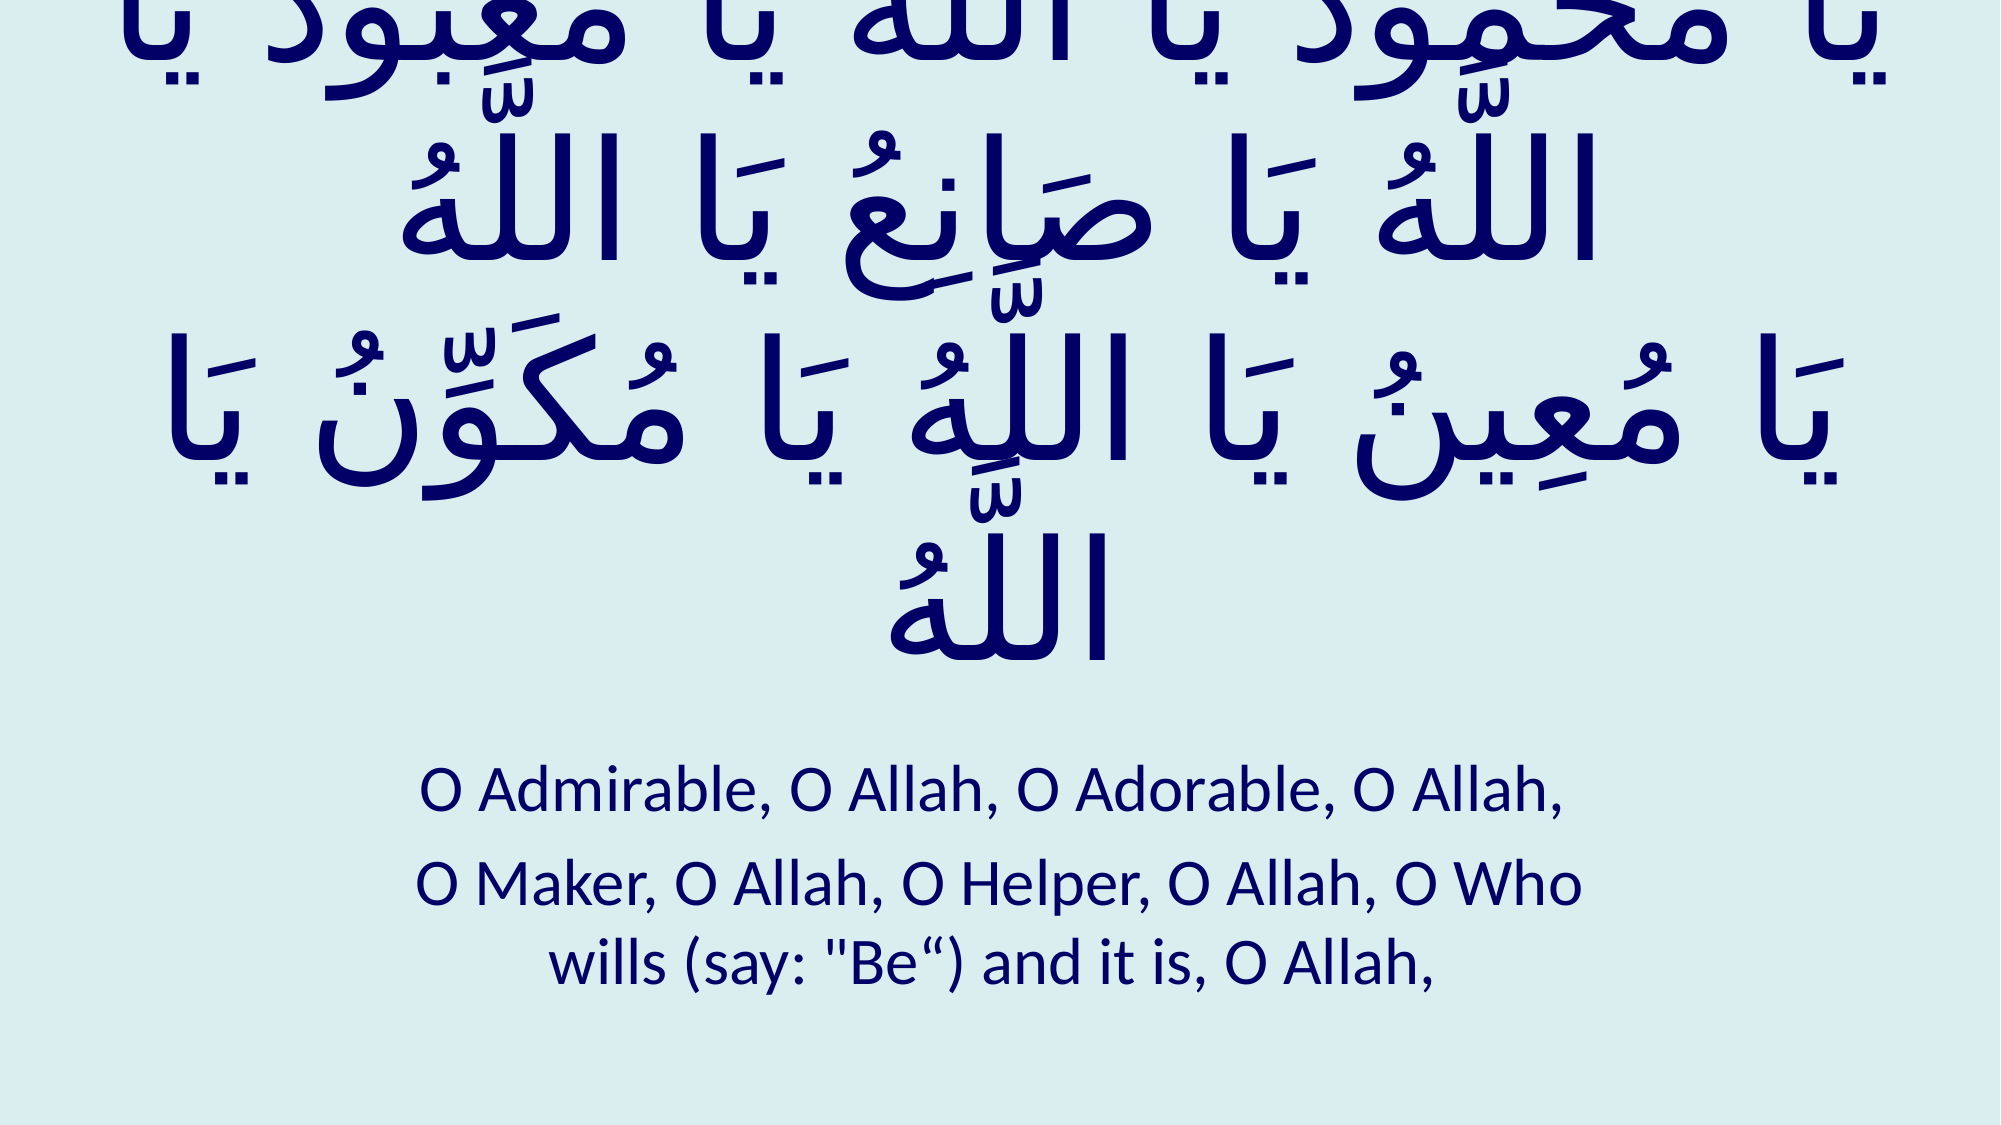

# يَا مَحْمُودُ يَا اللَّهُ يَا مَعْبُودُ يَا اللَّهُ يَا صَانِعُ يَا اللَّهُ يَا مُعِينُ يَا اللَّهُ يَا مُكَوِّنُ يَا اللَّهُ‏
O Admirable, O Allah, O Adorable, O Allah,
O Maker, O Allah, O Helper, O Allah, O Who wills (say: "Be“) and it is, O Allah,